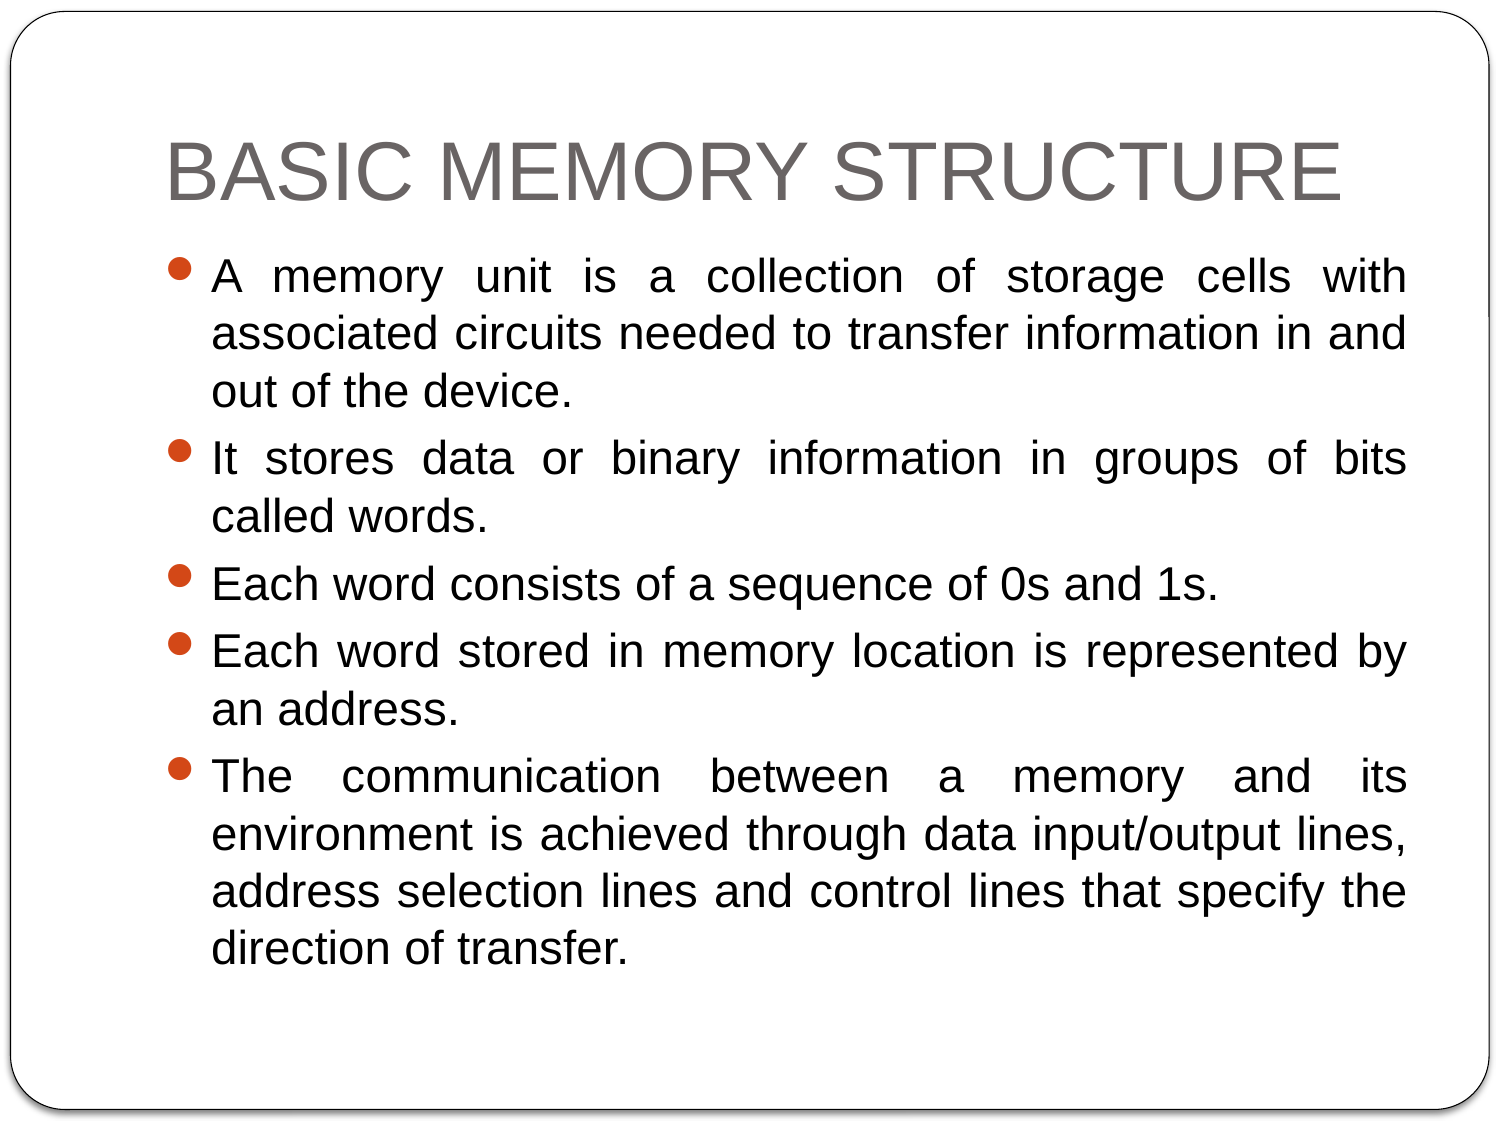

# BASIC MEMORY STRUCTURE
A memory unit is a collection of storage cells with associated circuits needed to transfer information in and out of the device.
It stores data or binary information in groups of bits called words.
Each word consists of a sequence of 0s and 1s.
Each word stored in memory location is represented by an address.
The communication between a memory and its environment is achieved through data input/output lines, address selection lines and control lines that specify the direction of transfer.